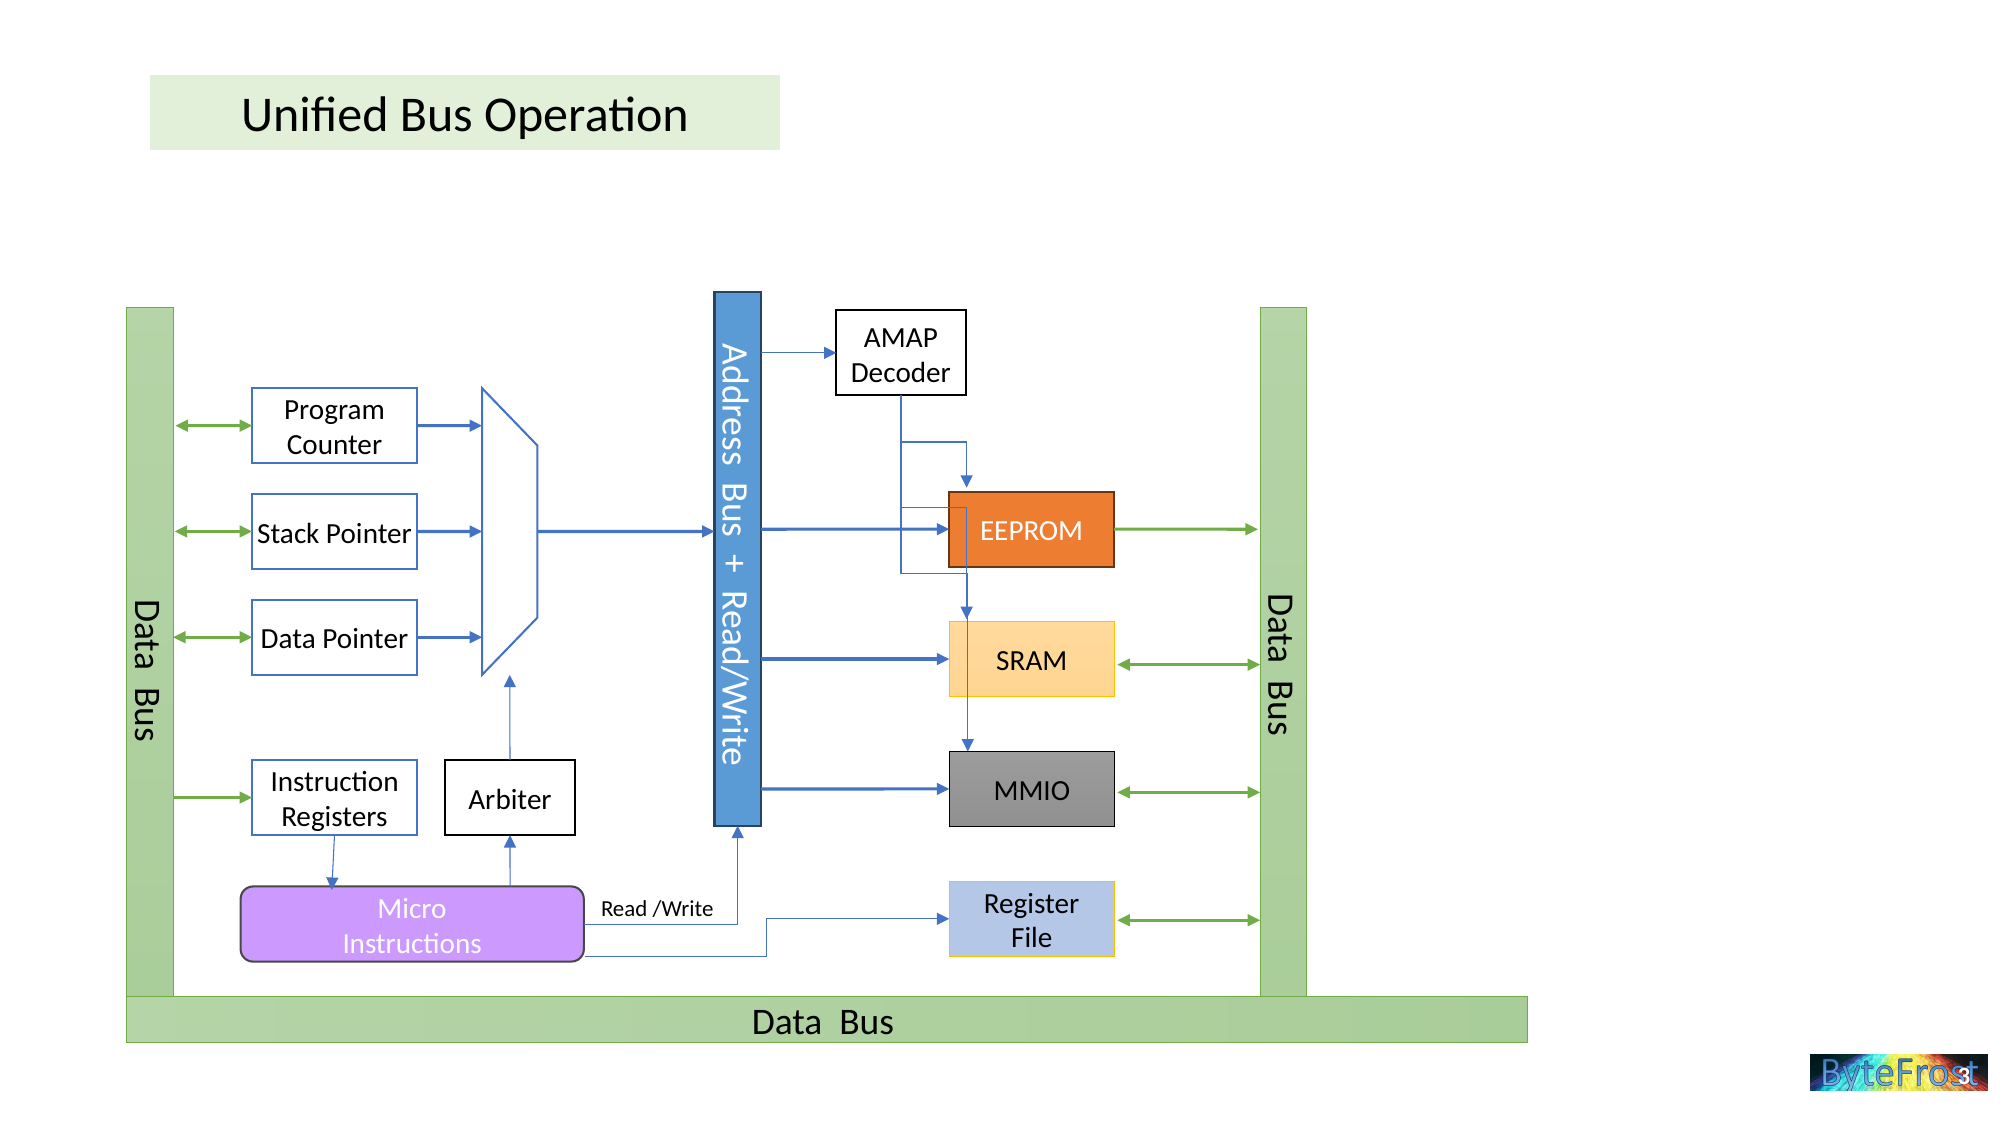

# Unified Bus Operation
Address  Bus  +  Read/Write
Data  Bus
Data  Bus
AMAP
Decoder
Data  Bus
Program Counter
EEPROM
Stack Pointer

Data Pointer
SRAM
MMIO
Arbiter
Instruction Registers
Register
File
Micro
Instructions
Read /Write